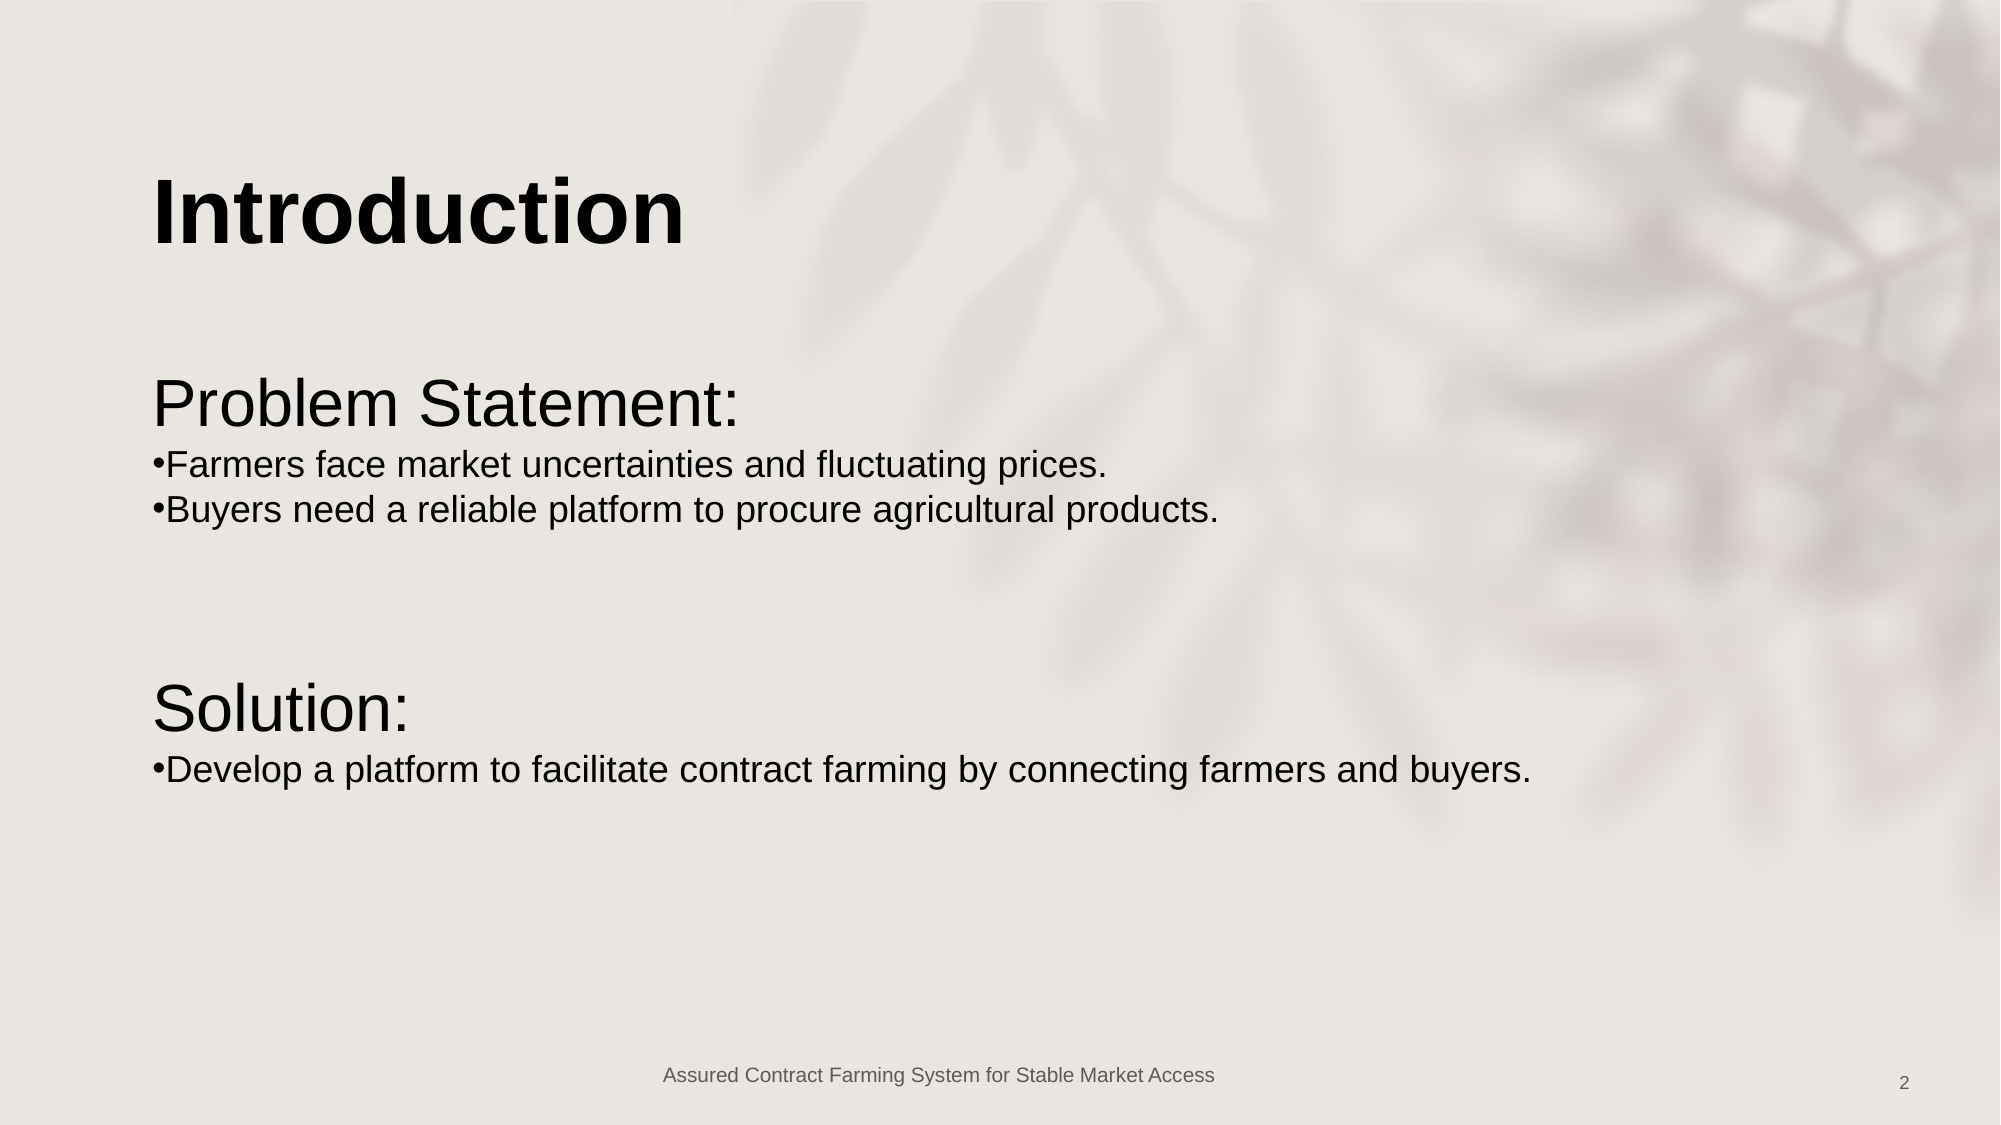

# Introduction
Problem Statement:
Farmers face market uncertainties and fluctuating prices.
Buyers need a reliable platform to procure agricultural products.

Solution:
Develop a platform to facilitate contract farming by connecting farmers and buyers.
Assured Contract Farming System for Stable Market Access
2